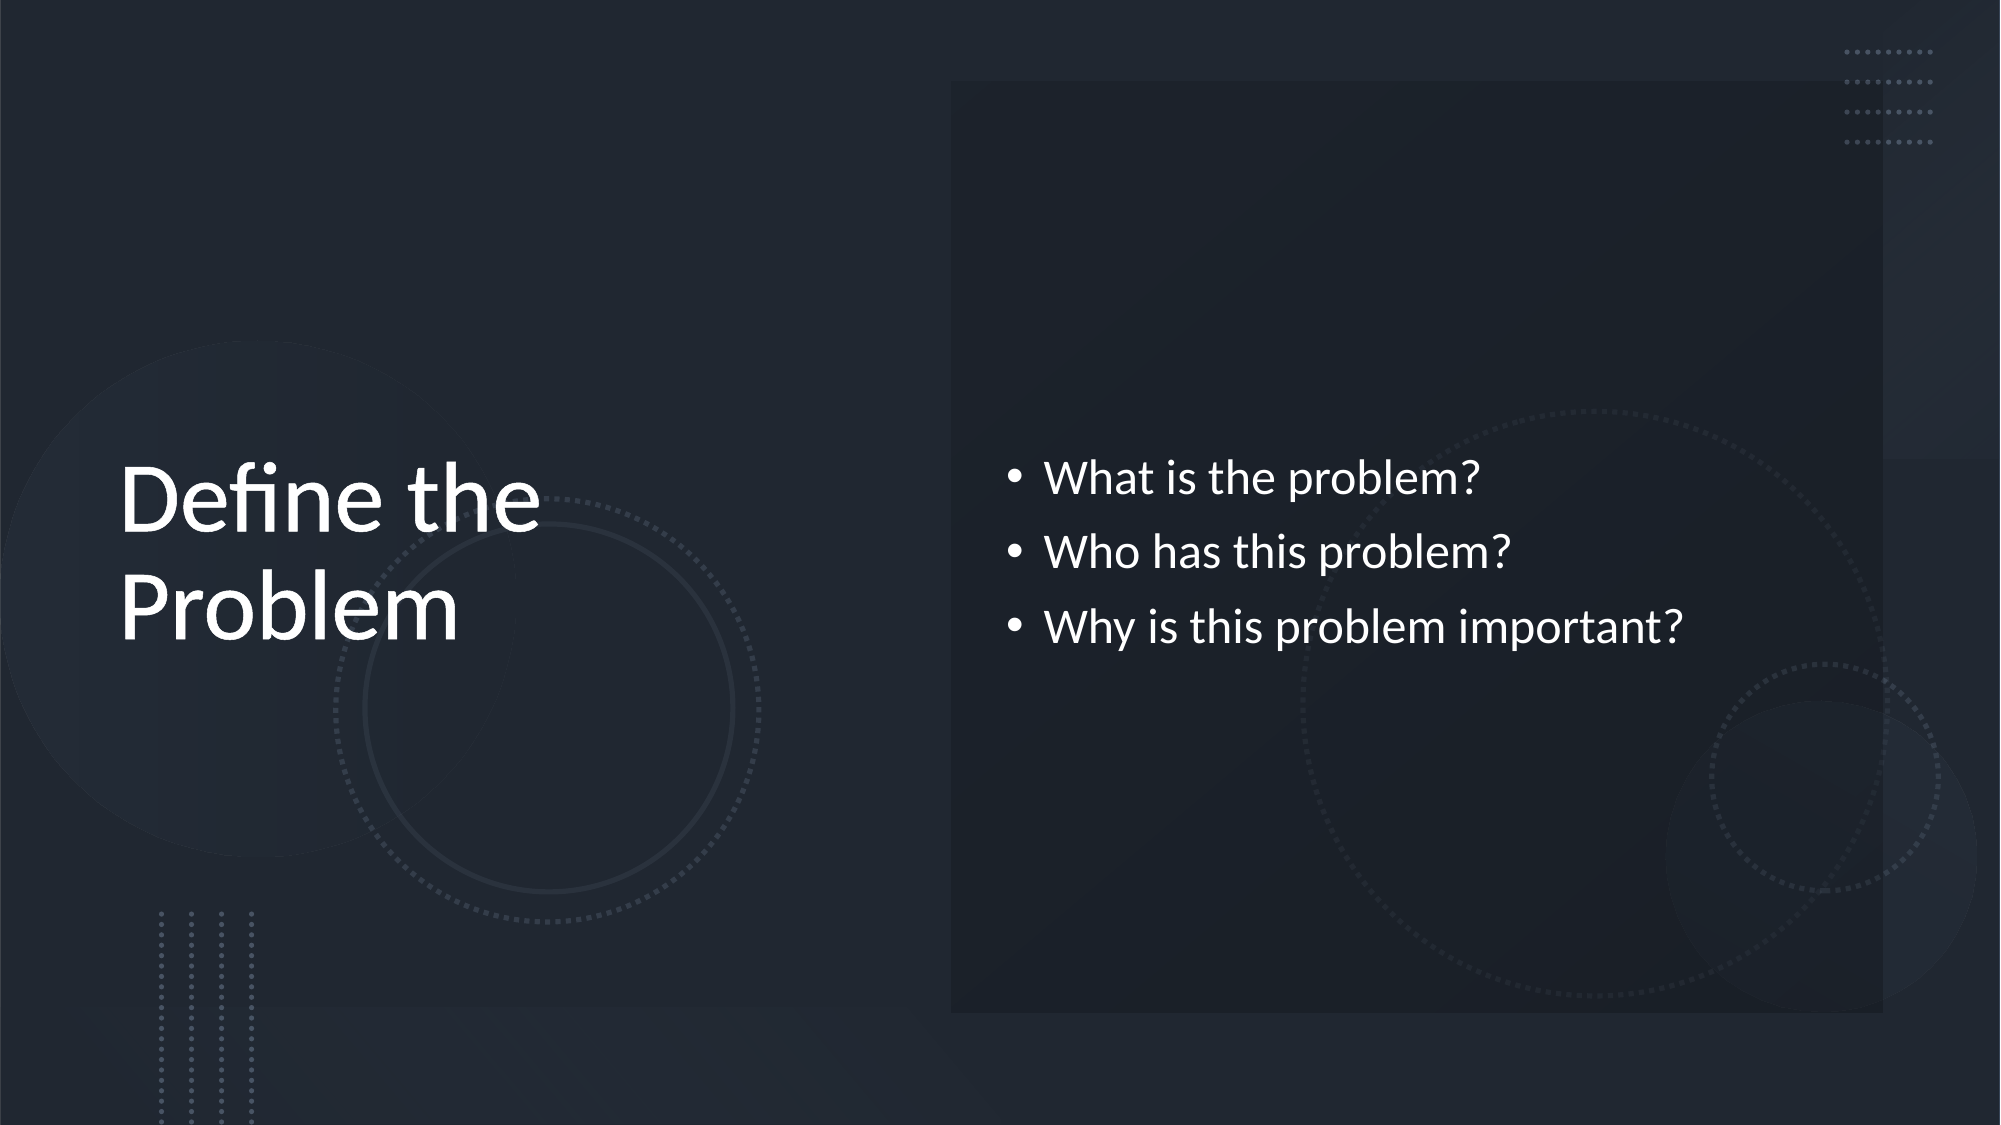

# Define the Problem
What is the problem?
Who has this problem?
Why is this problem important?